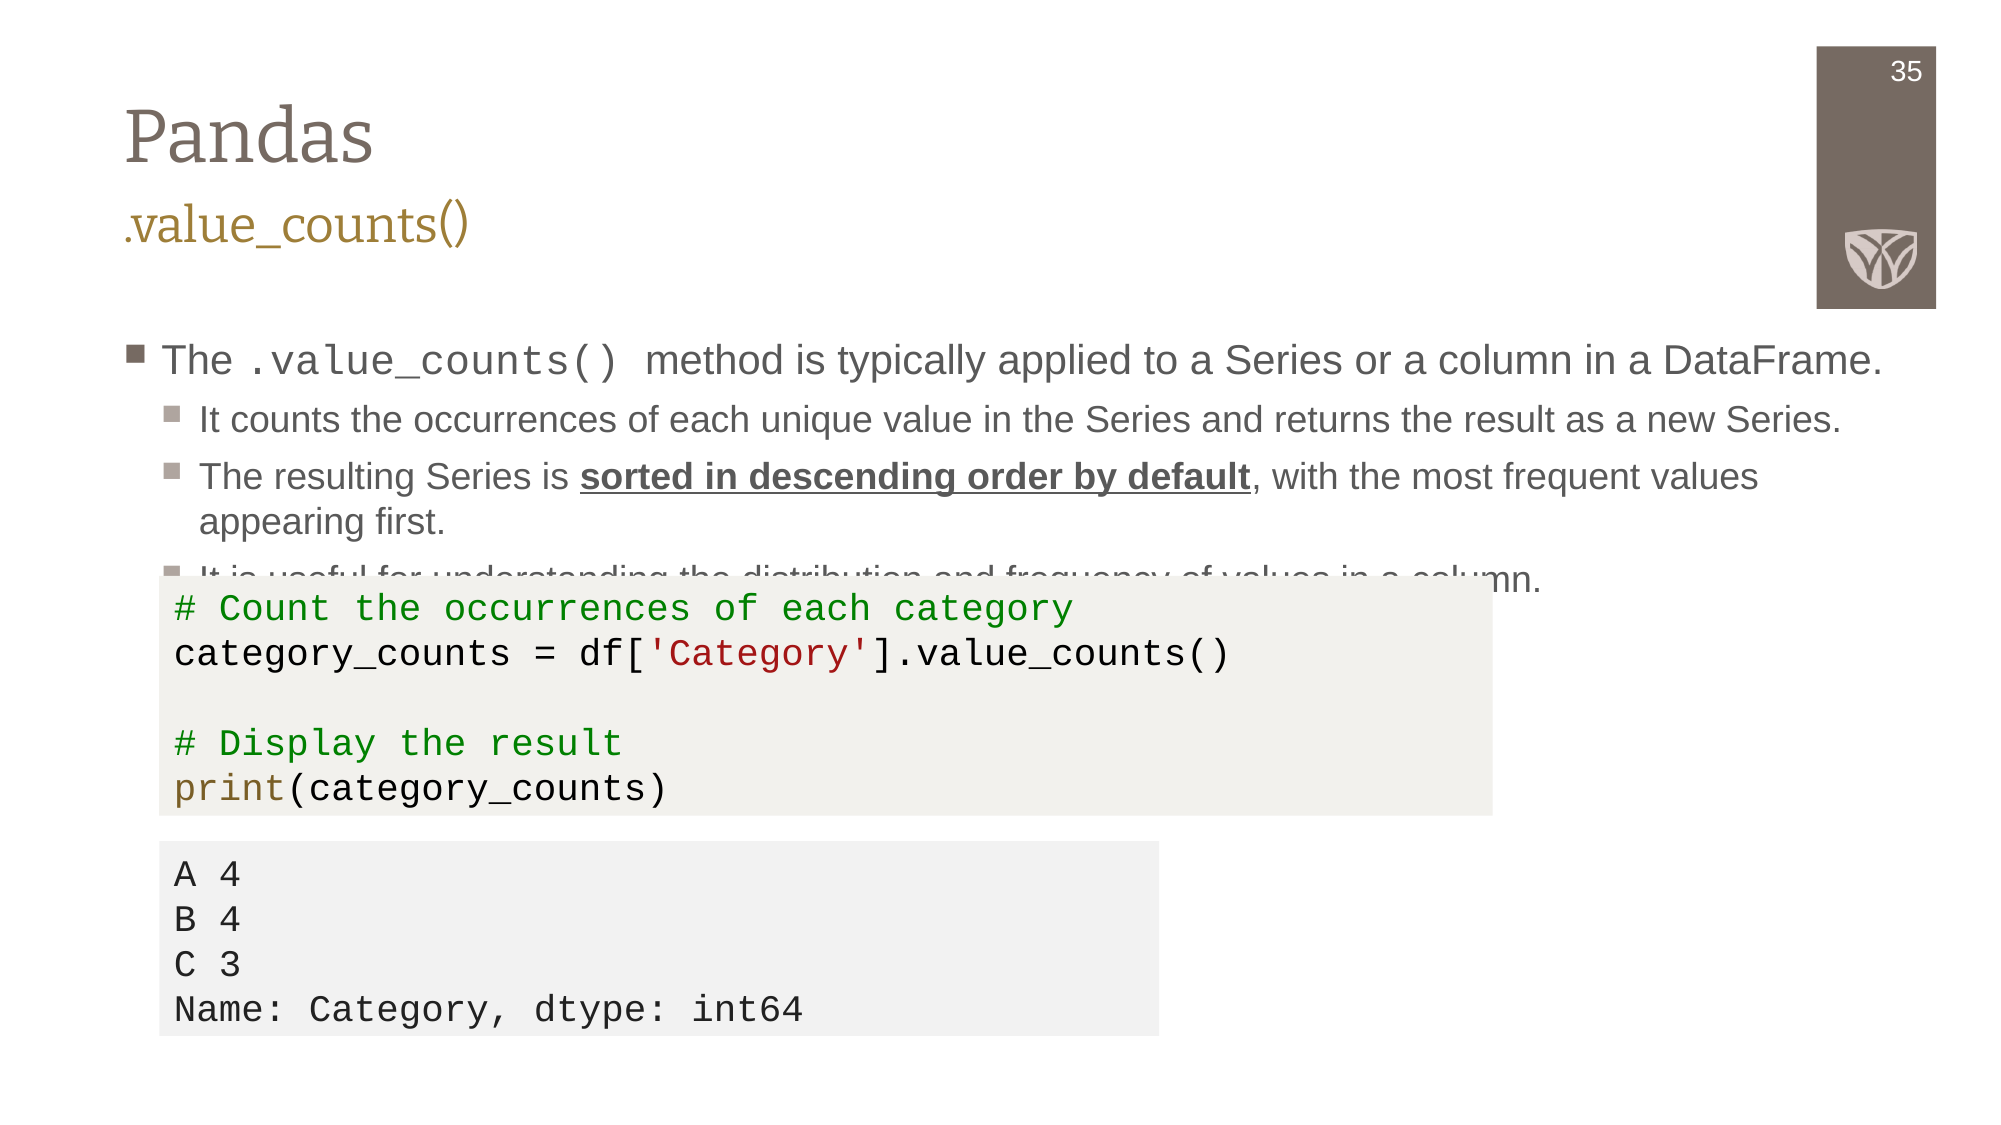

# Pandas
35
.value_counts()
The .value_counts() method is typically applied to a Series or a column in a DataFrame.
It counts the occurrences of each unique value in the Series and returns the result as a new Series.
The resulting Series is sorted in descending order by default, with the most frequent values appearing first.
It is useful for understanding the distribution and frequency of values in a column.
# Count the occurrences of each category
category_counts = df['Category'].value_counts()
# Display the result
print(category_counts)
A 4
B 4
C 3
Name: Category, dtype: int64